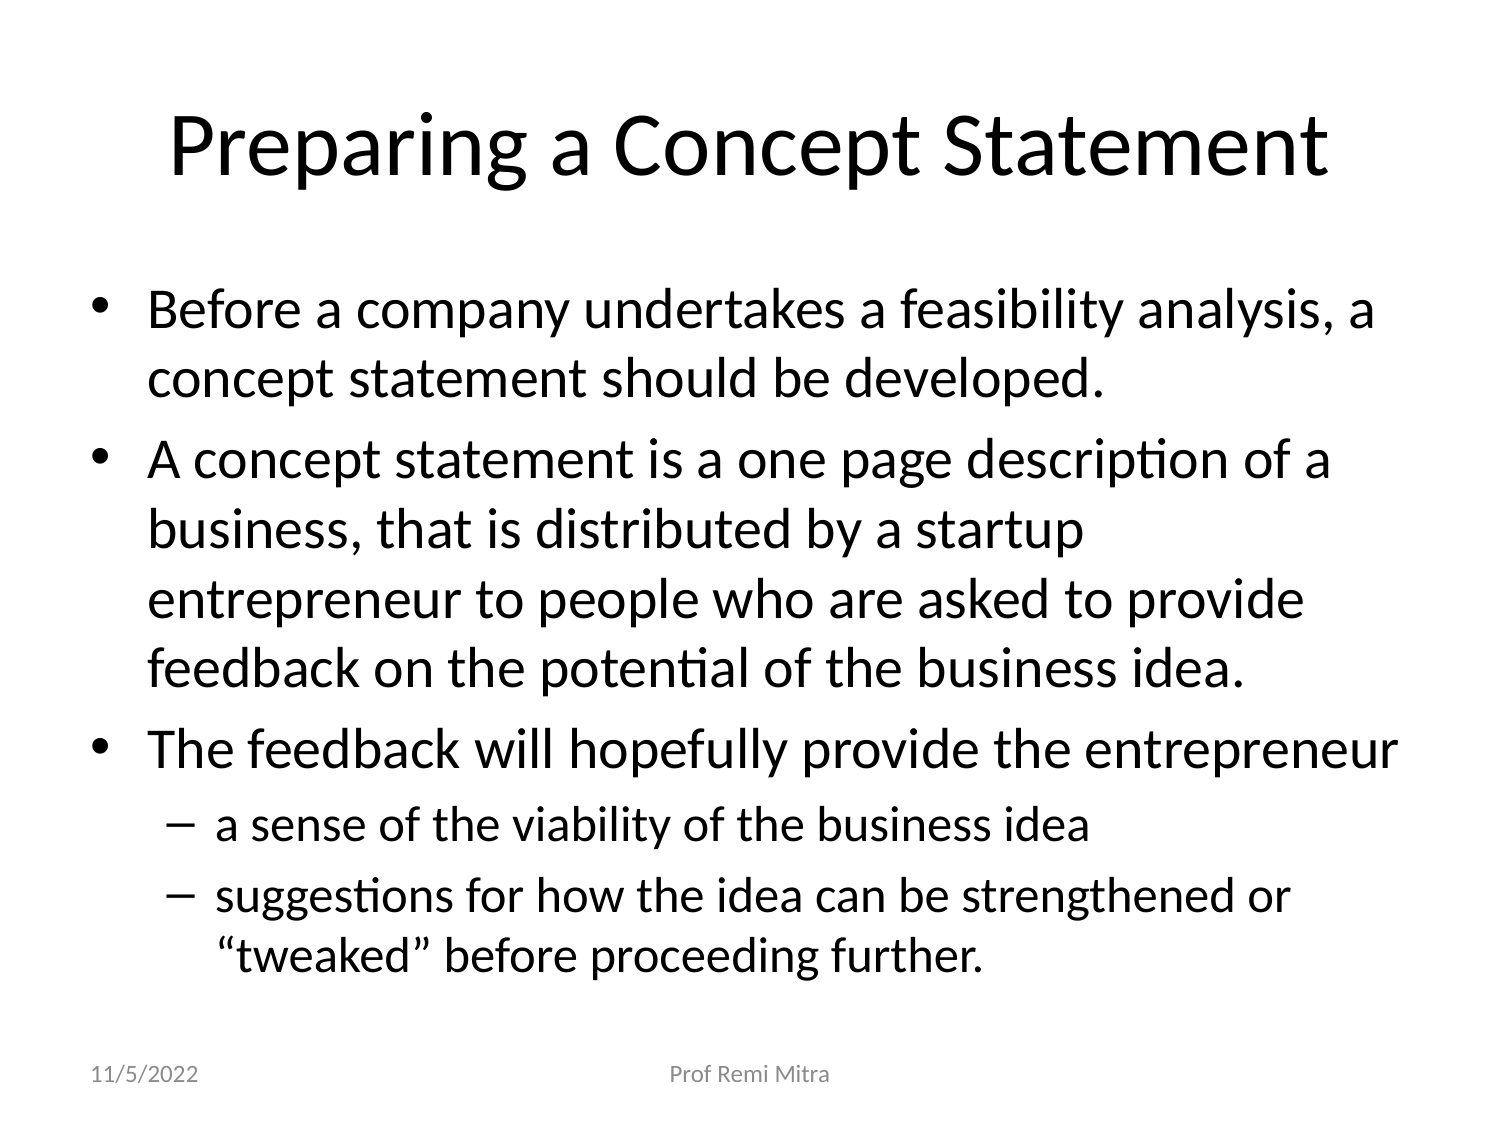

# Preparing a Concept Statement
Before a company undertakes a feasibility analysis, a concept statement should be developed.
A concept statement is a one page description of a business, that is distributed by a startup entrepreneur to people who are asked to provide feedback on the potential of the business idea.
The feedback will hopefully provide the entrepreneur
a sense of the viability of the business idea
suggestions for how the idea can be strengthened or “tweaked” before proceeding further.
11/5/2022
Prof Remi Mitra